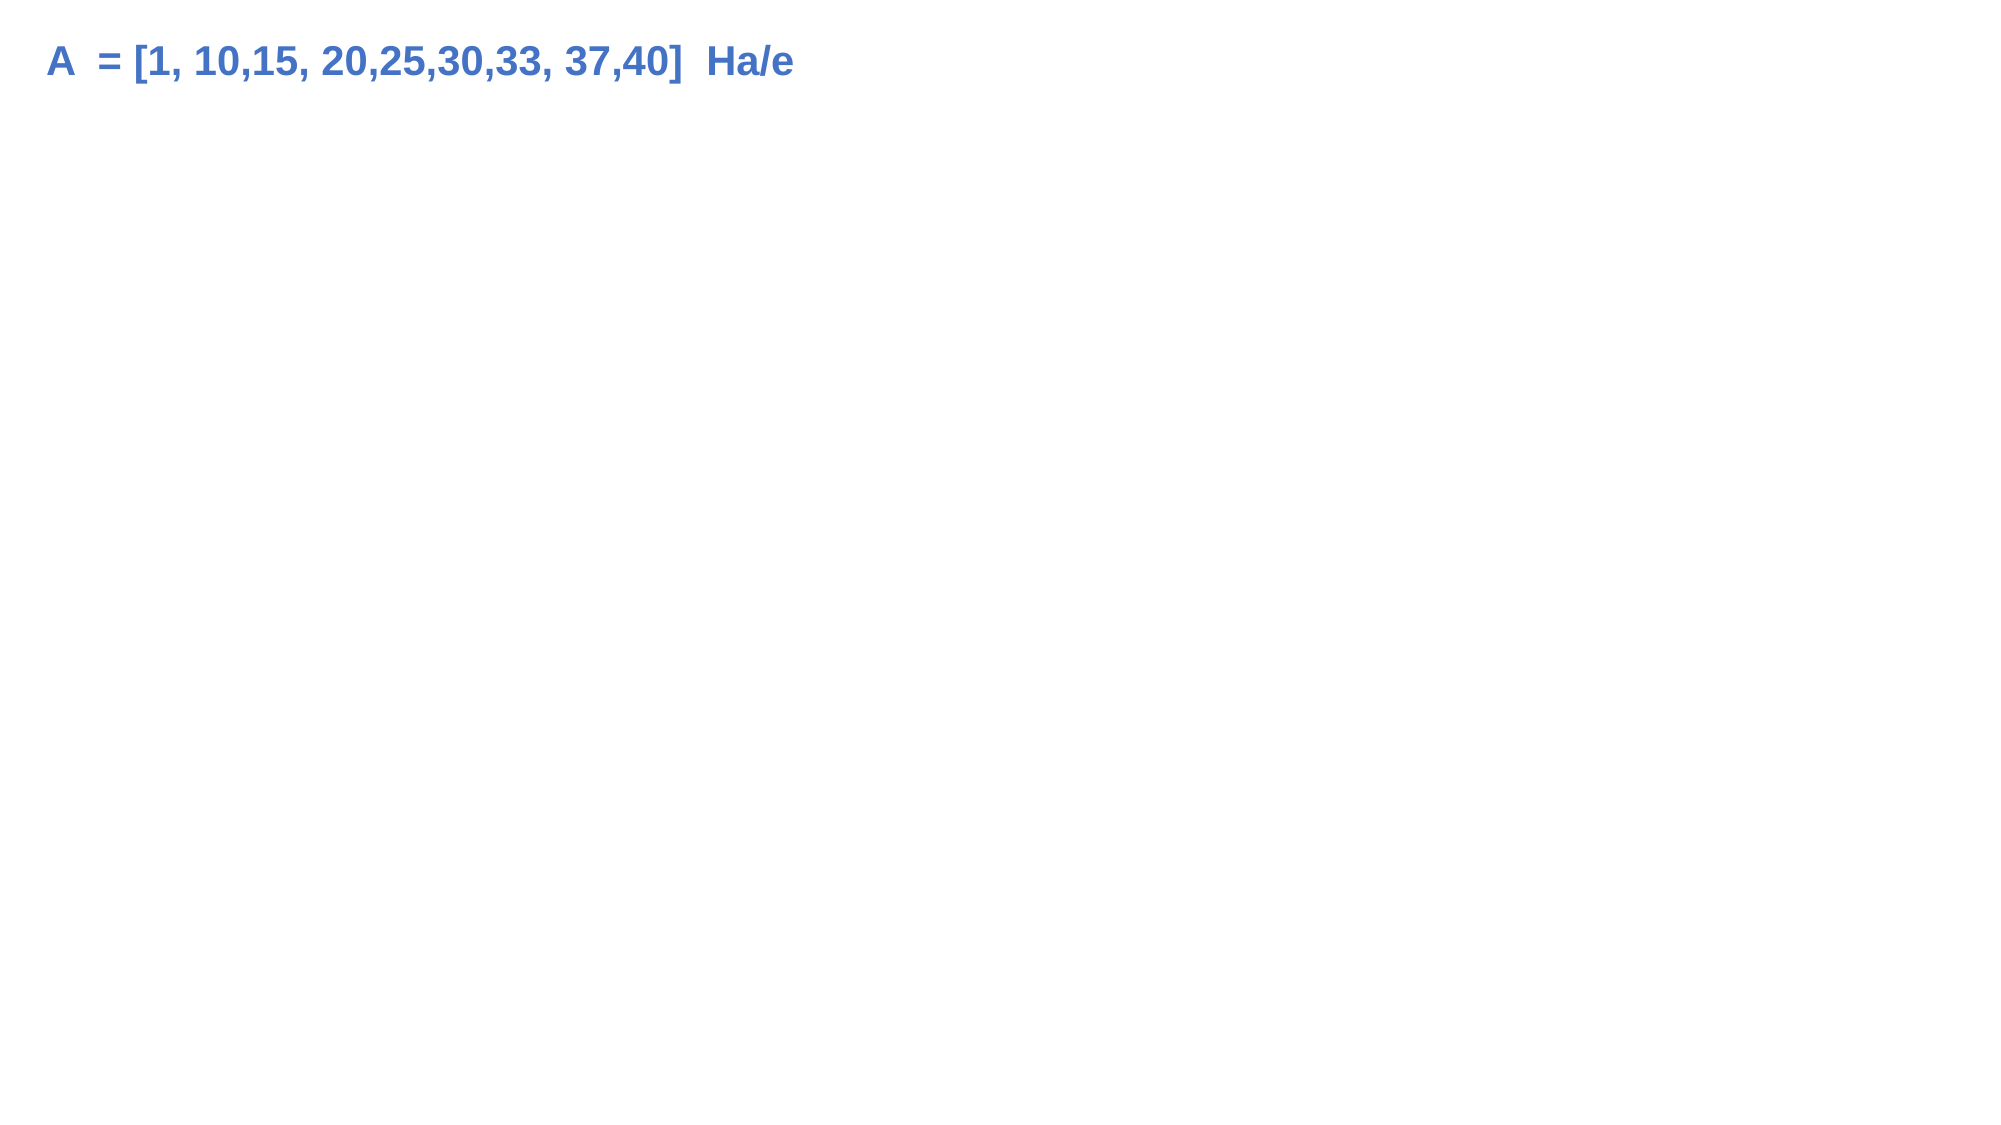

A  = [1, 10,15, 20,25,30,33, 37,40]  Ha/e